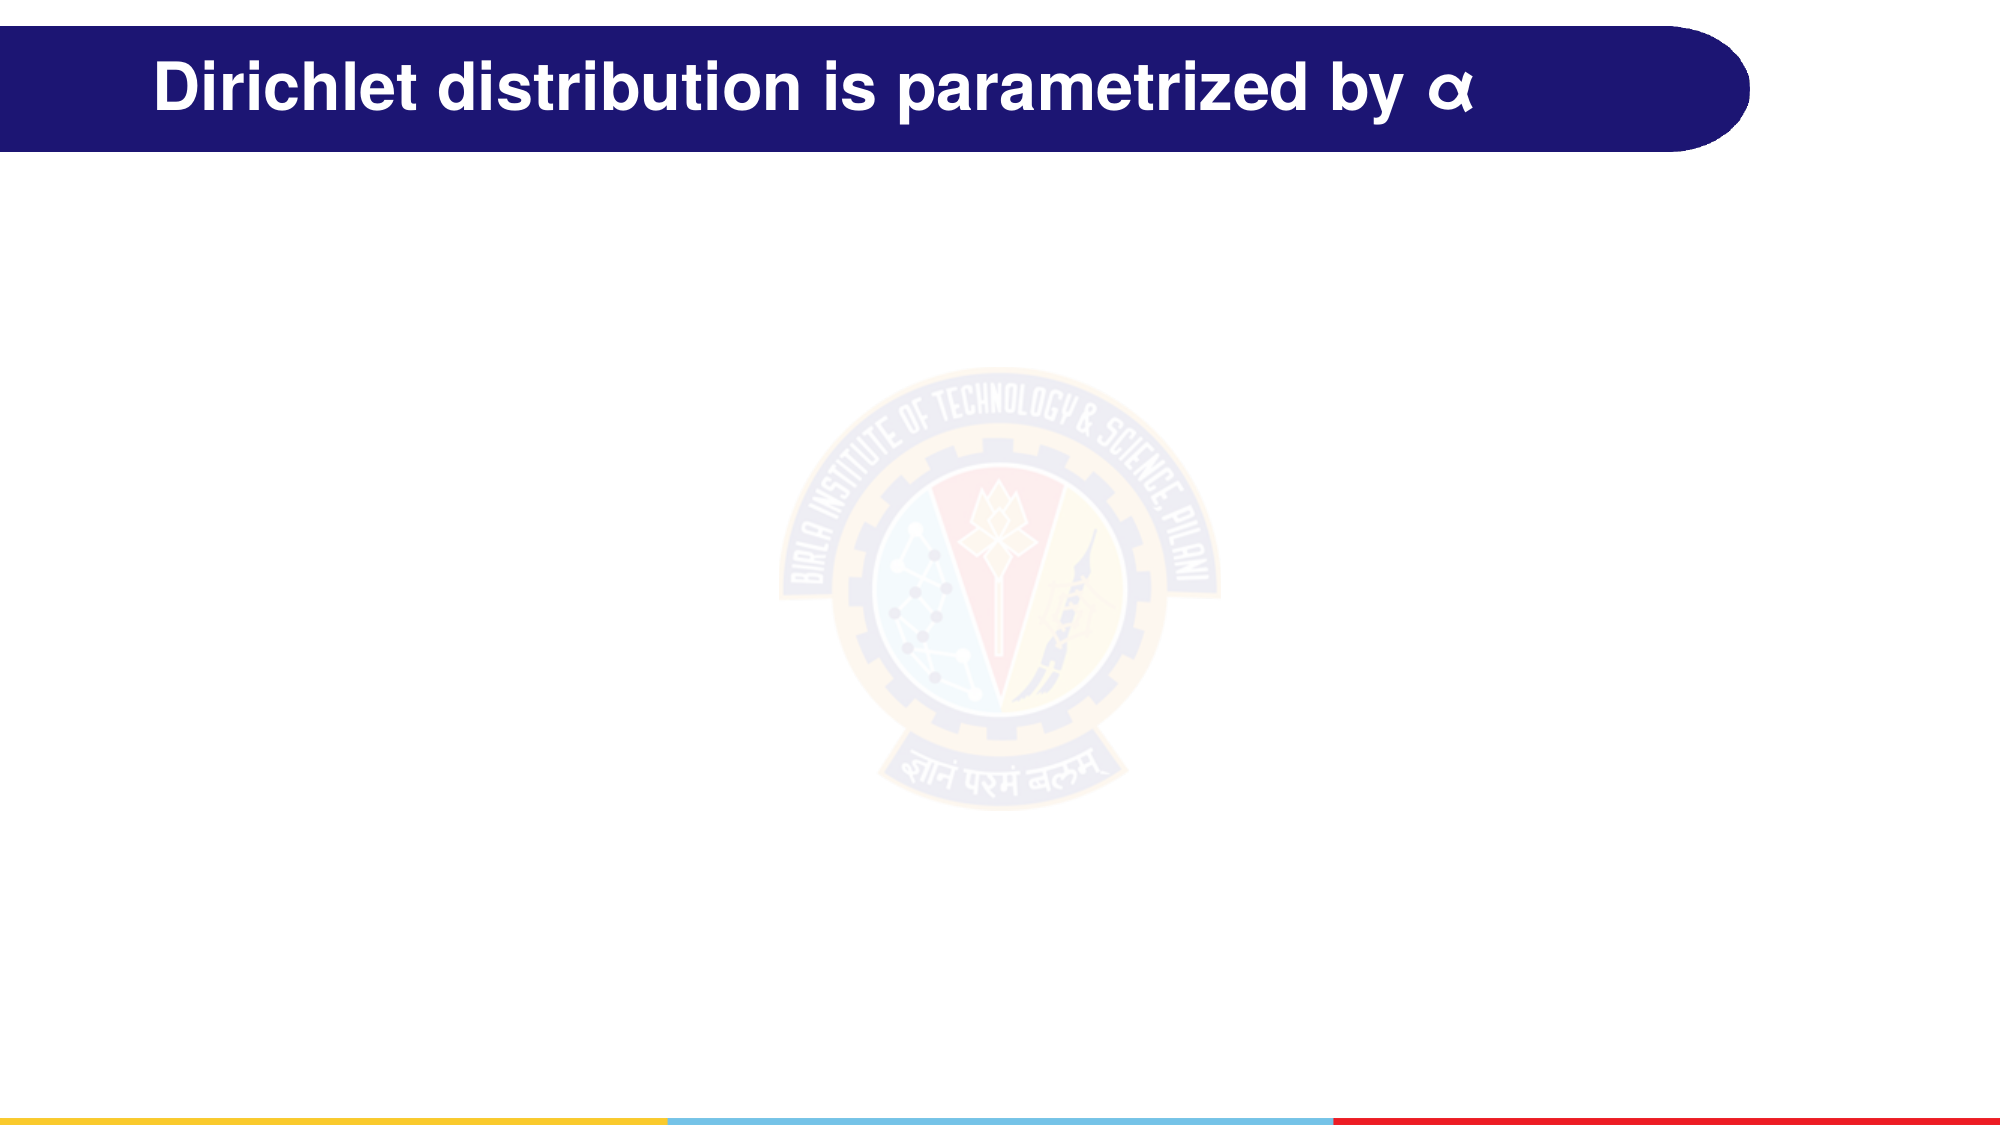

# Dirichlet distribution is parametrized by α